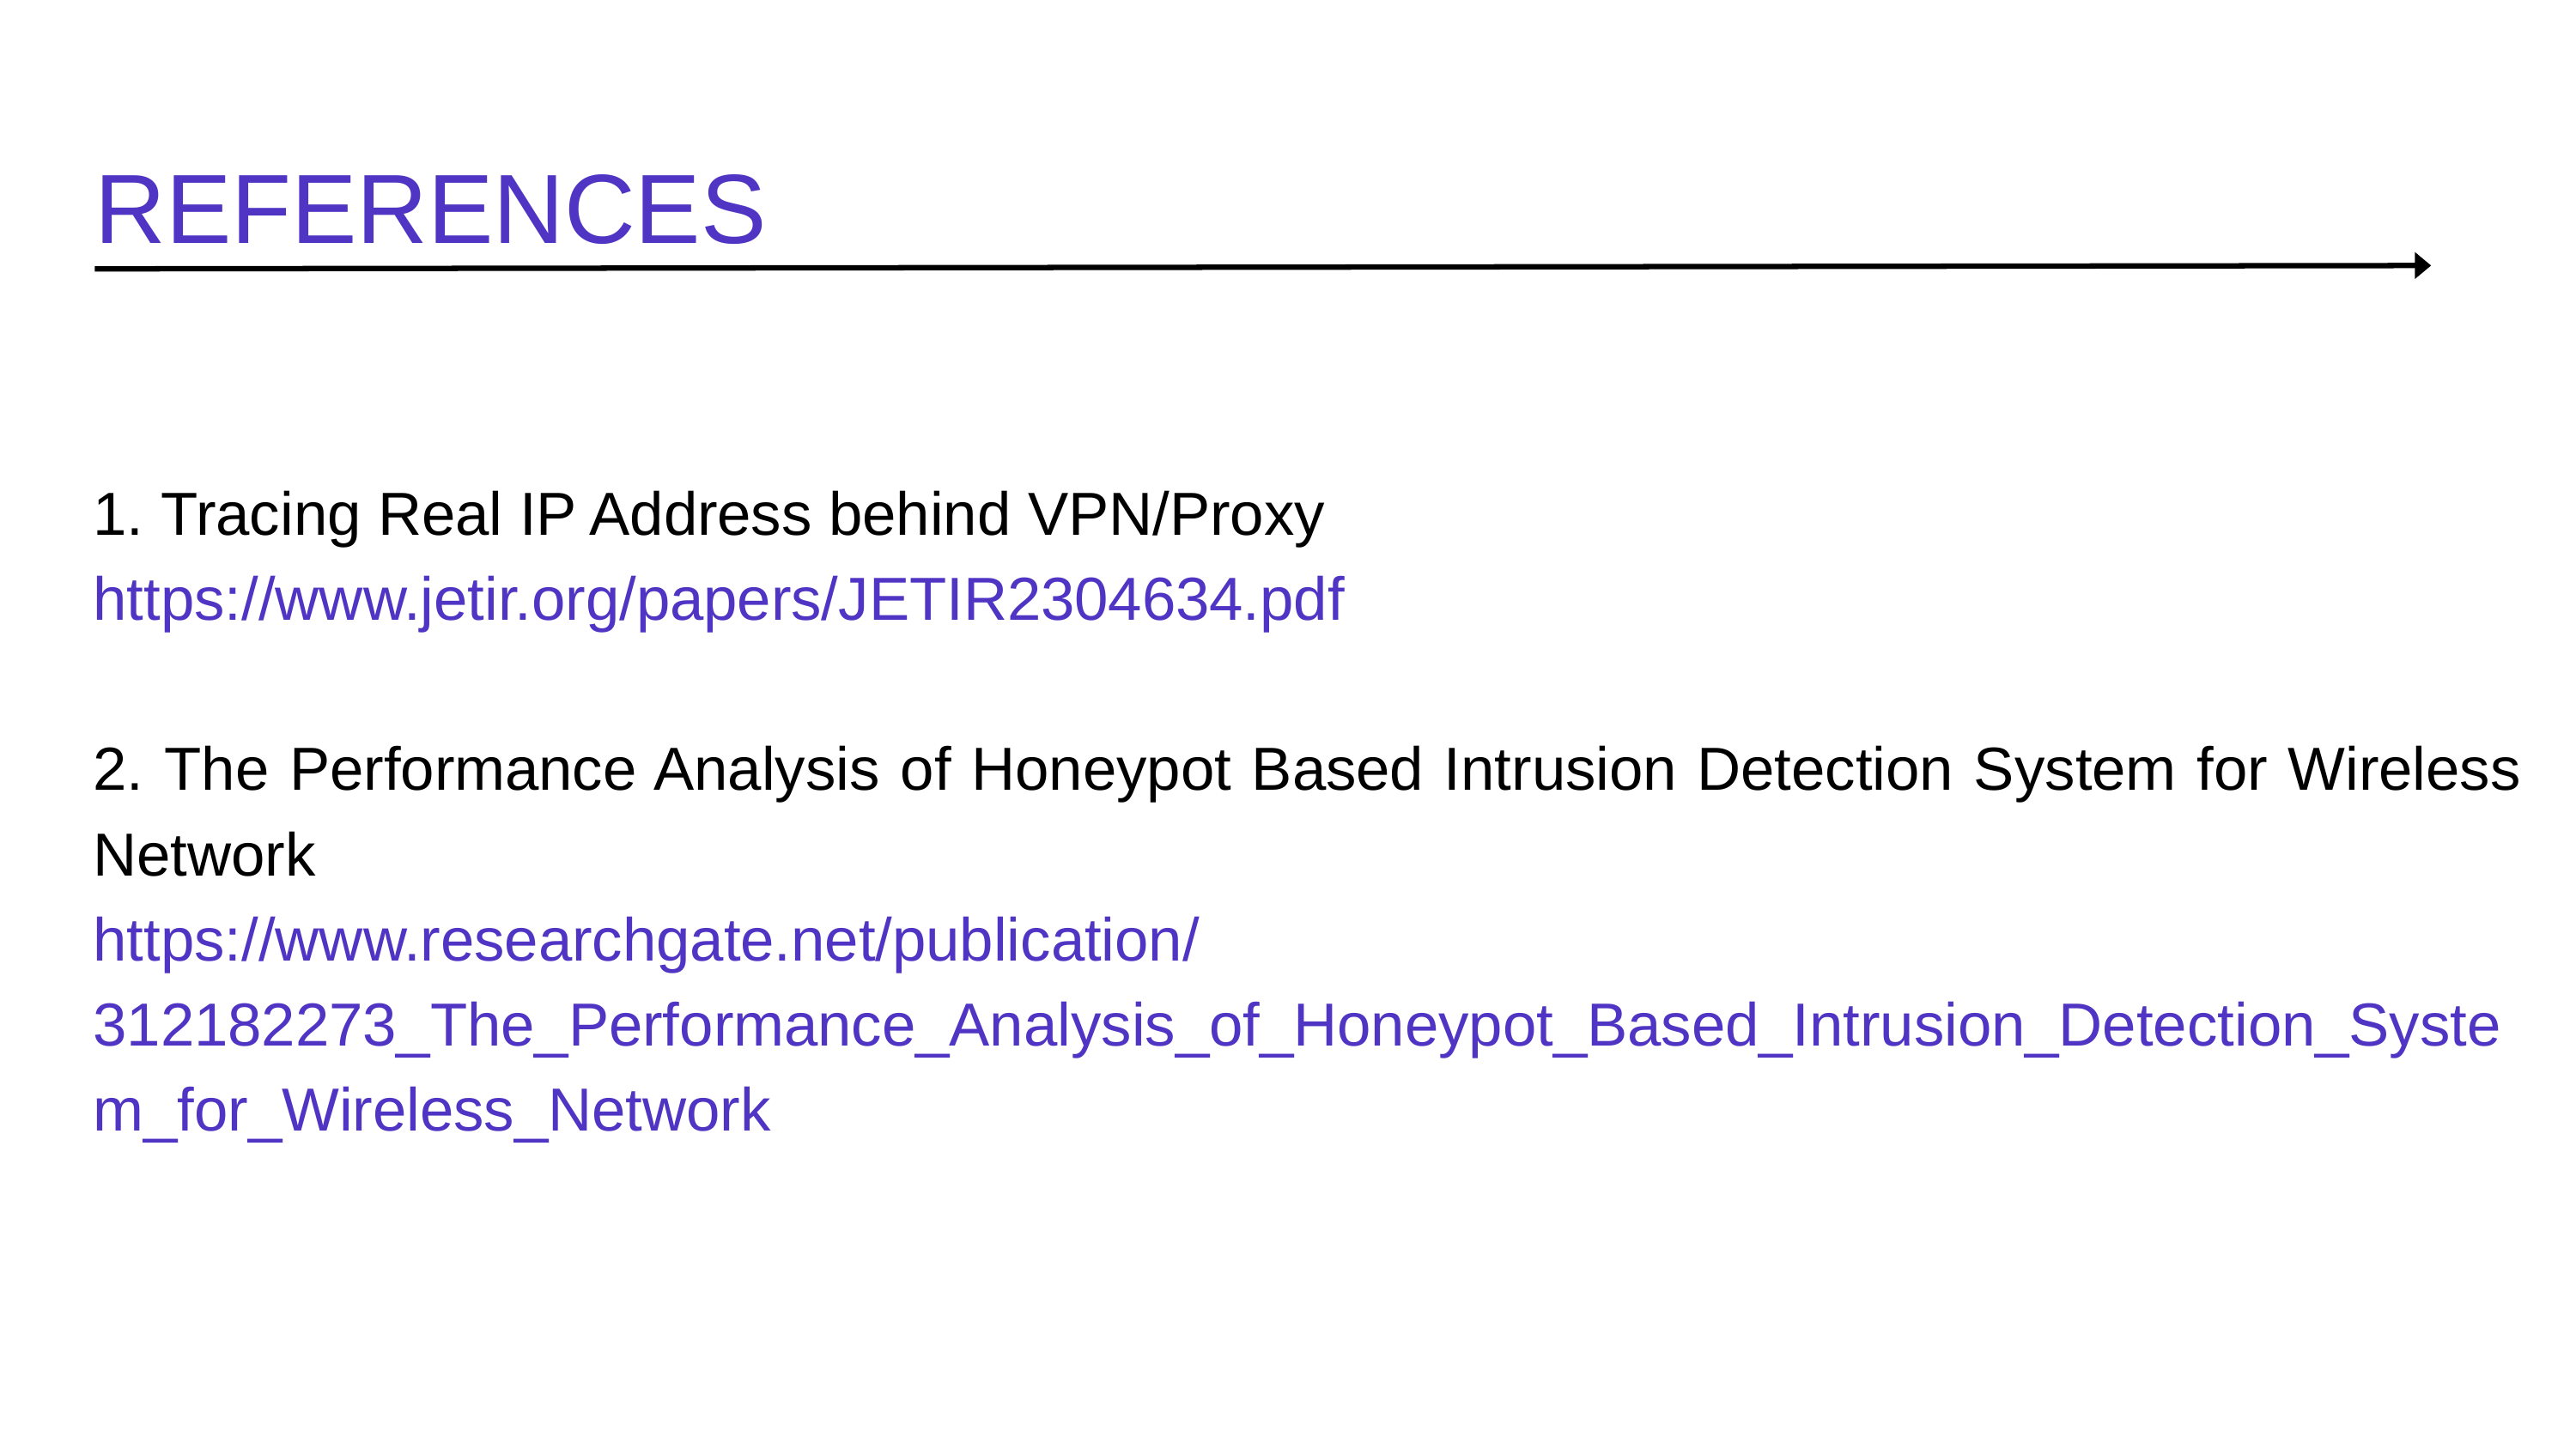

REFERENCES

1. Tracing Real IP Address behind VPN/Proxy
https://www.jetir.org/papers/JETIR2304634.pdf

2. The Performance Analysis of Honeypot Based Intrusion Detection System for Wireless Network
https://www.researchgate.net/publication/312182273_The_Performance_Analysis_of_Honeypot_Based_Intrusion_Detection_System_for_Wireless_Network